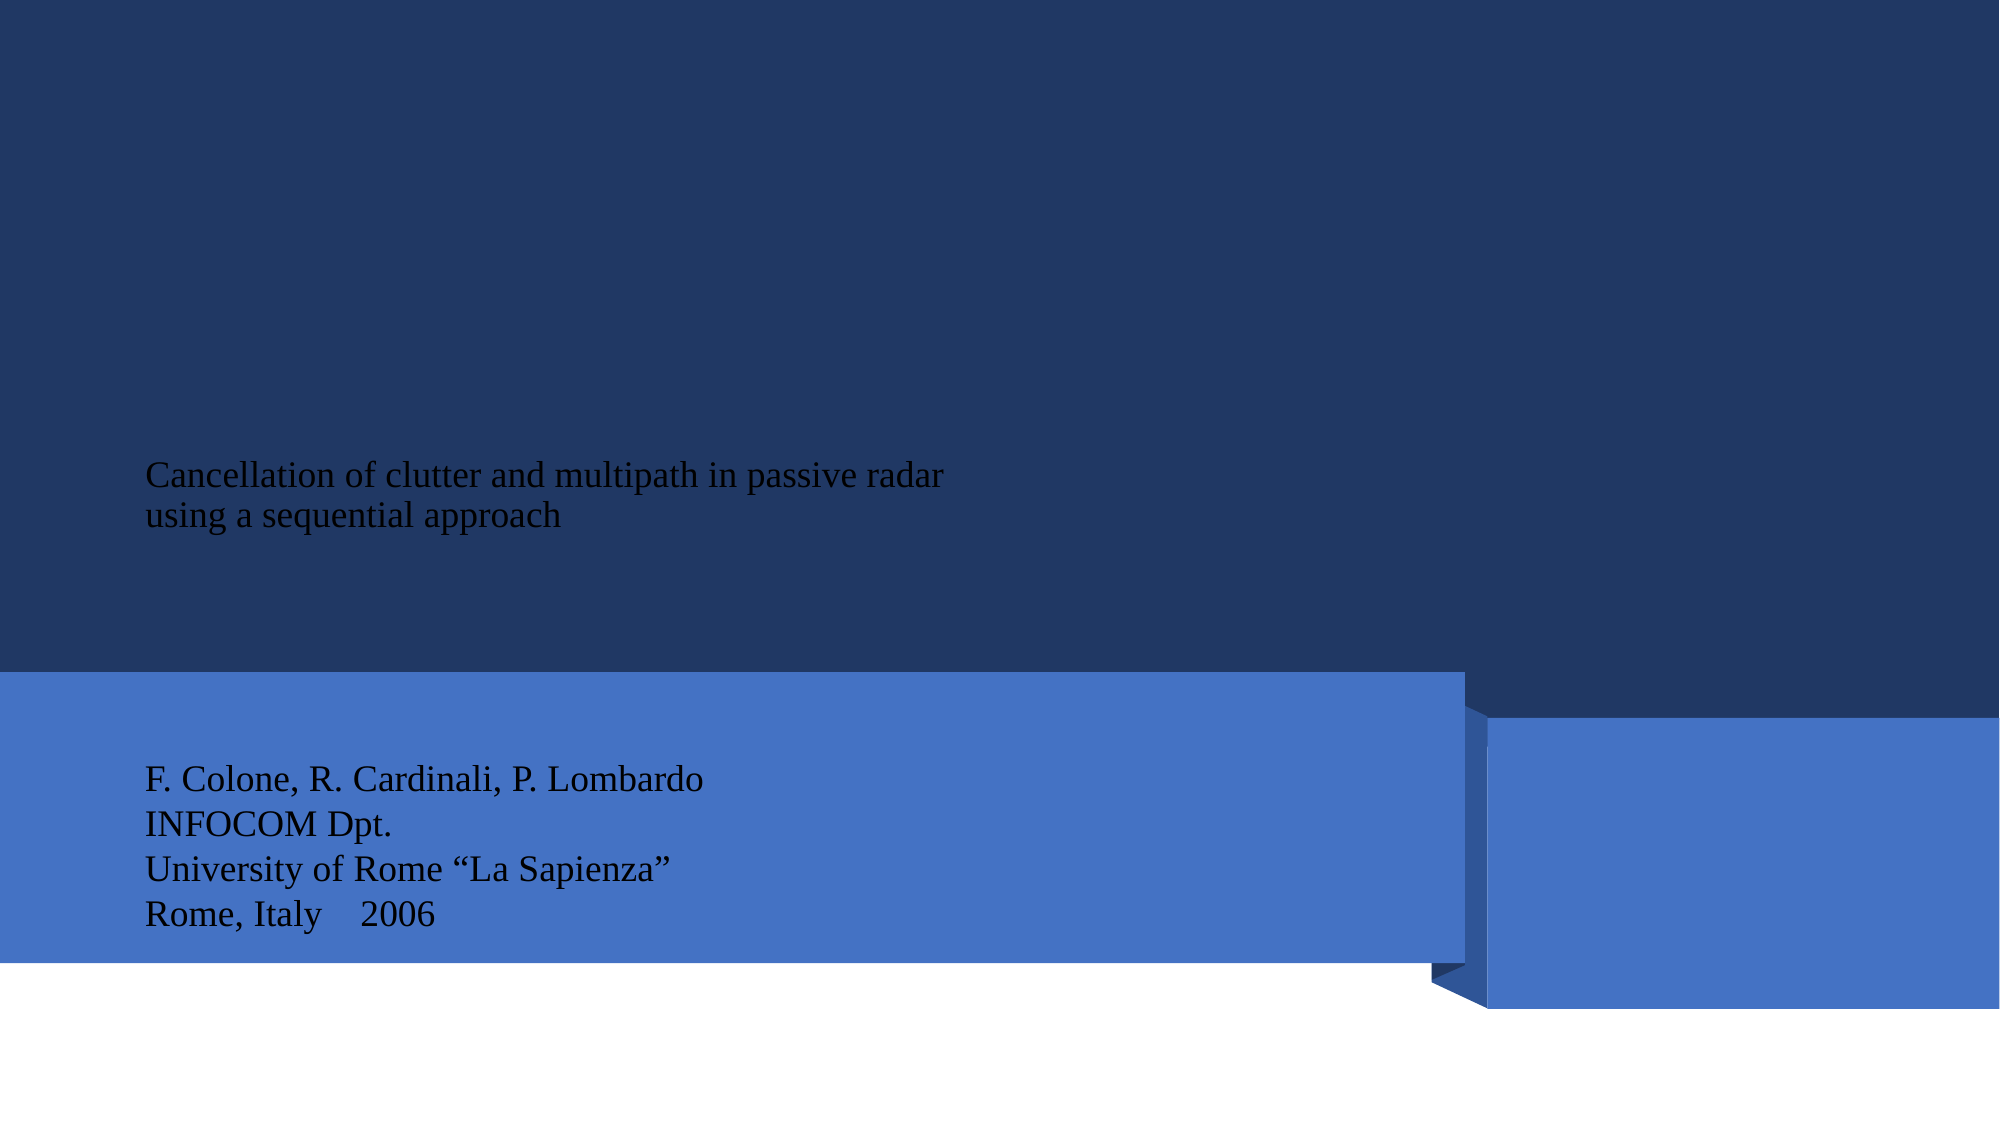

# Cancellation of clutter and multipath in passive radar using a sequential approach

F. Colone, R. Cardinali, P. Lombardo
INFOCOM Dpt.
University of Rome “La Sapienza”
Rome, Italy    2006